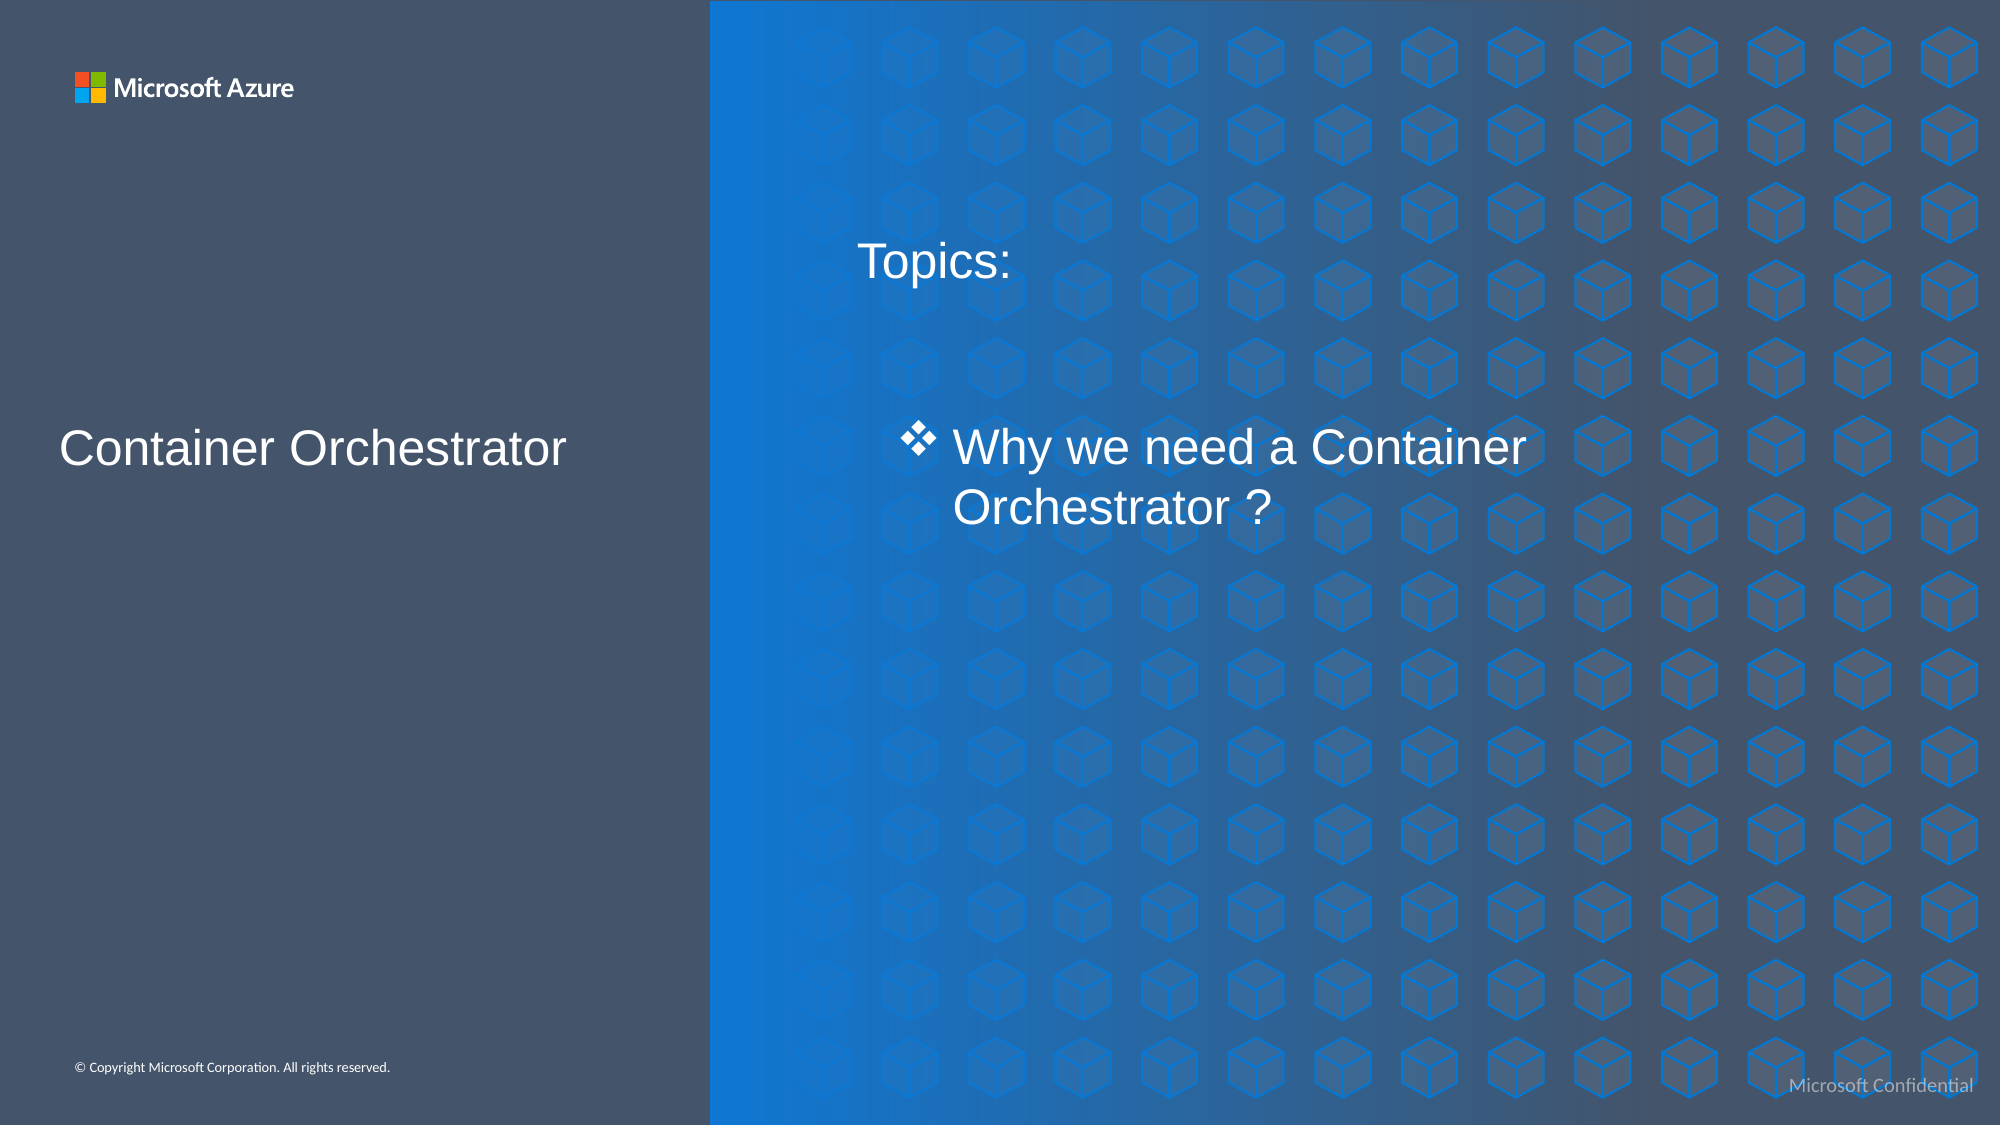

Topics:
Container Orchestrator

Why we need a Container Orchestrator ?

Microsoft Confidential